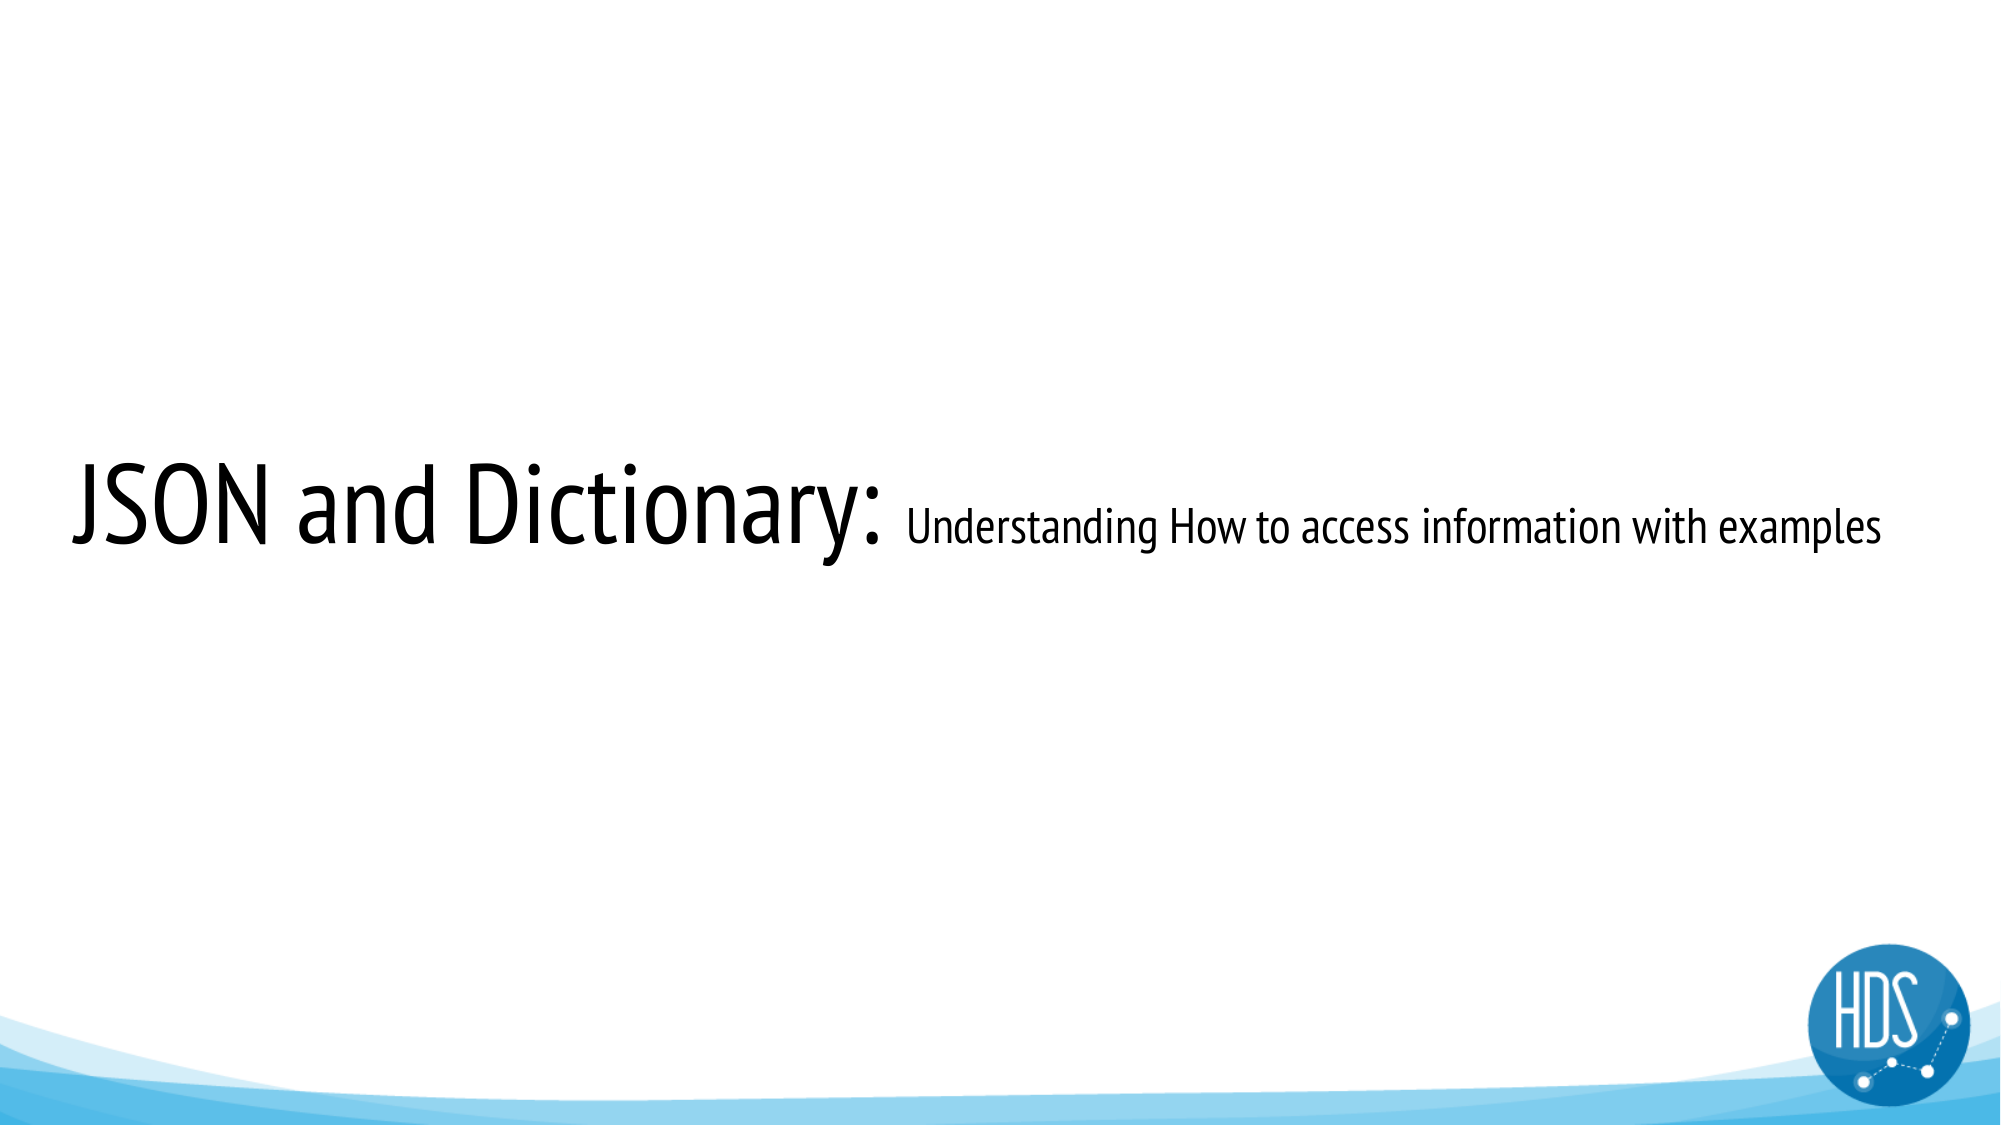

# JSON and Dictionary: Understanding How to access information with examples